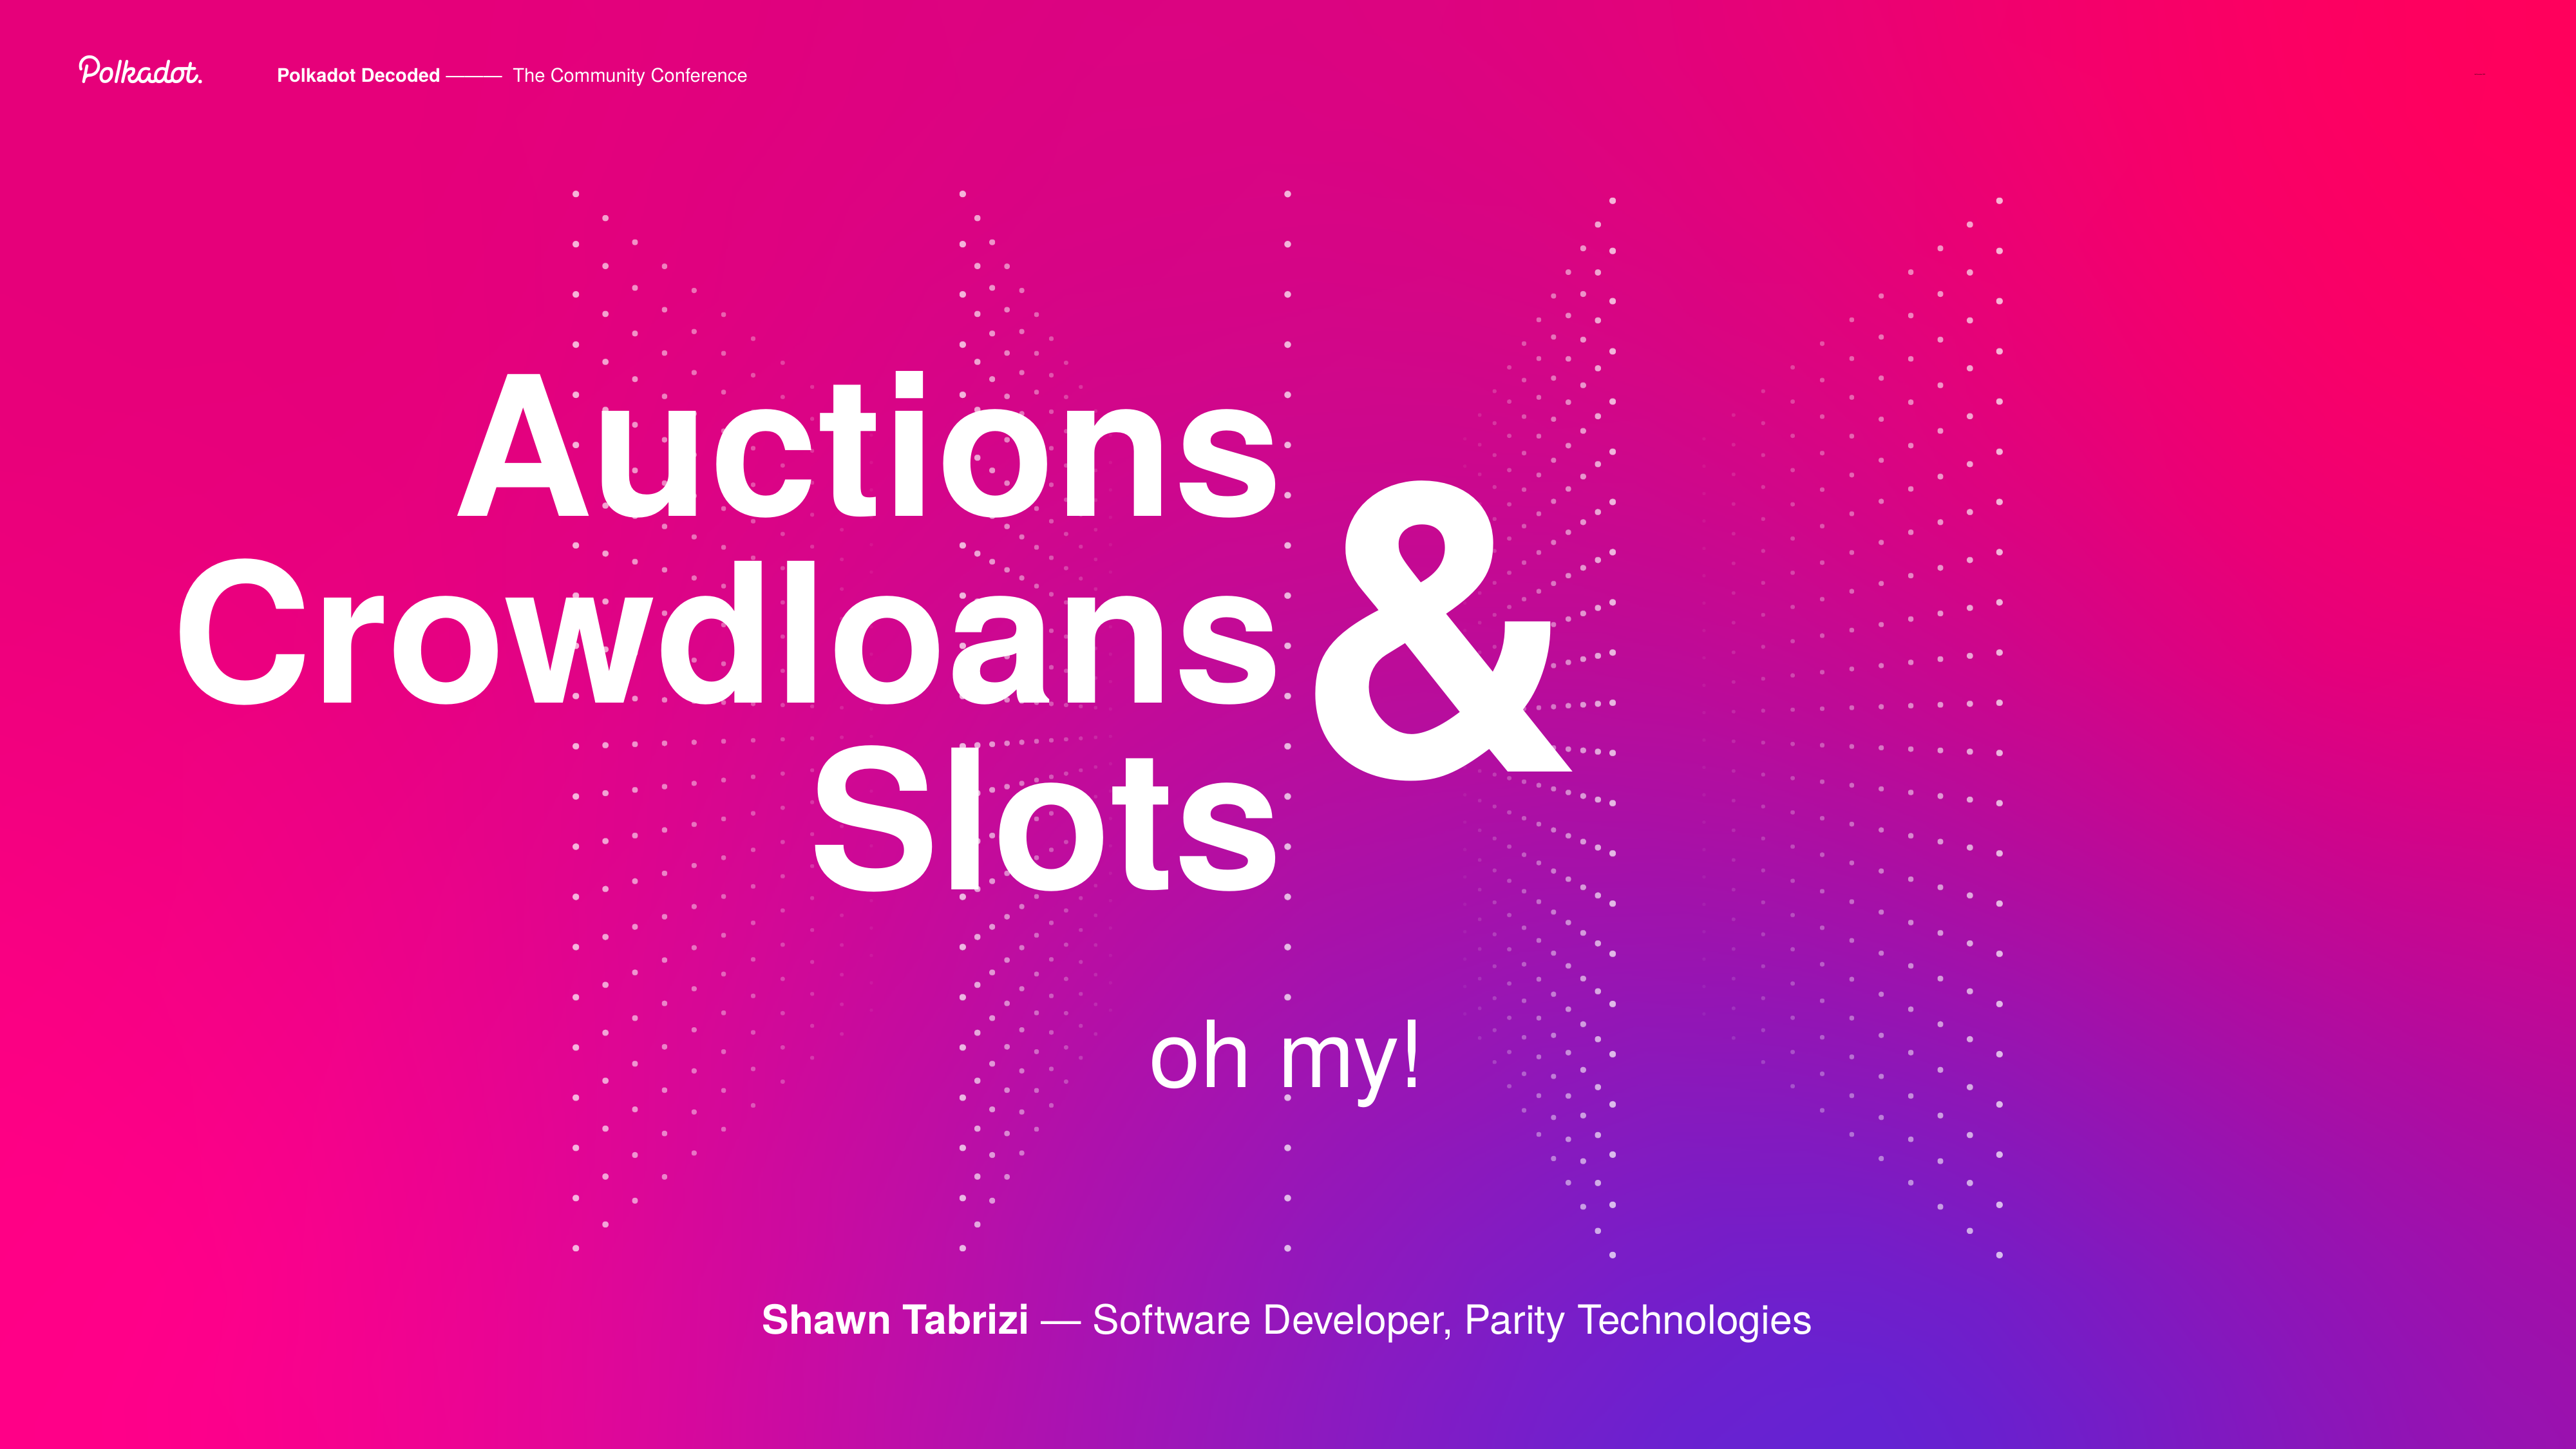

# Auctions
Crowdloans
Slots
&
oh my!
Shawn Tabrizi — Software Developer, Parity Technologies